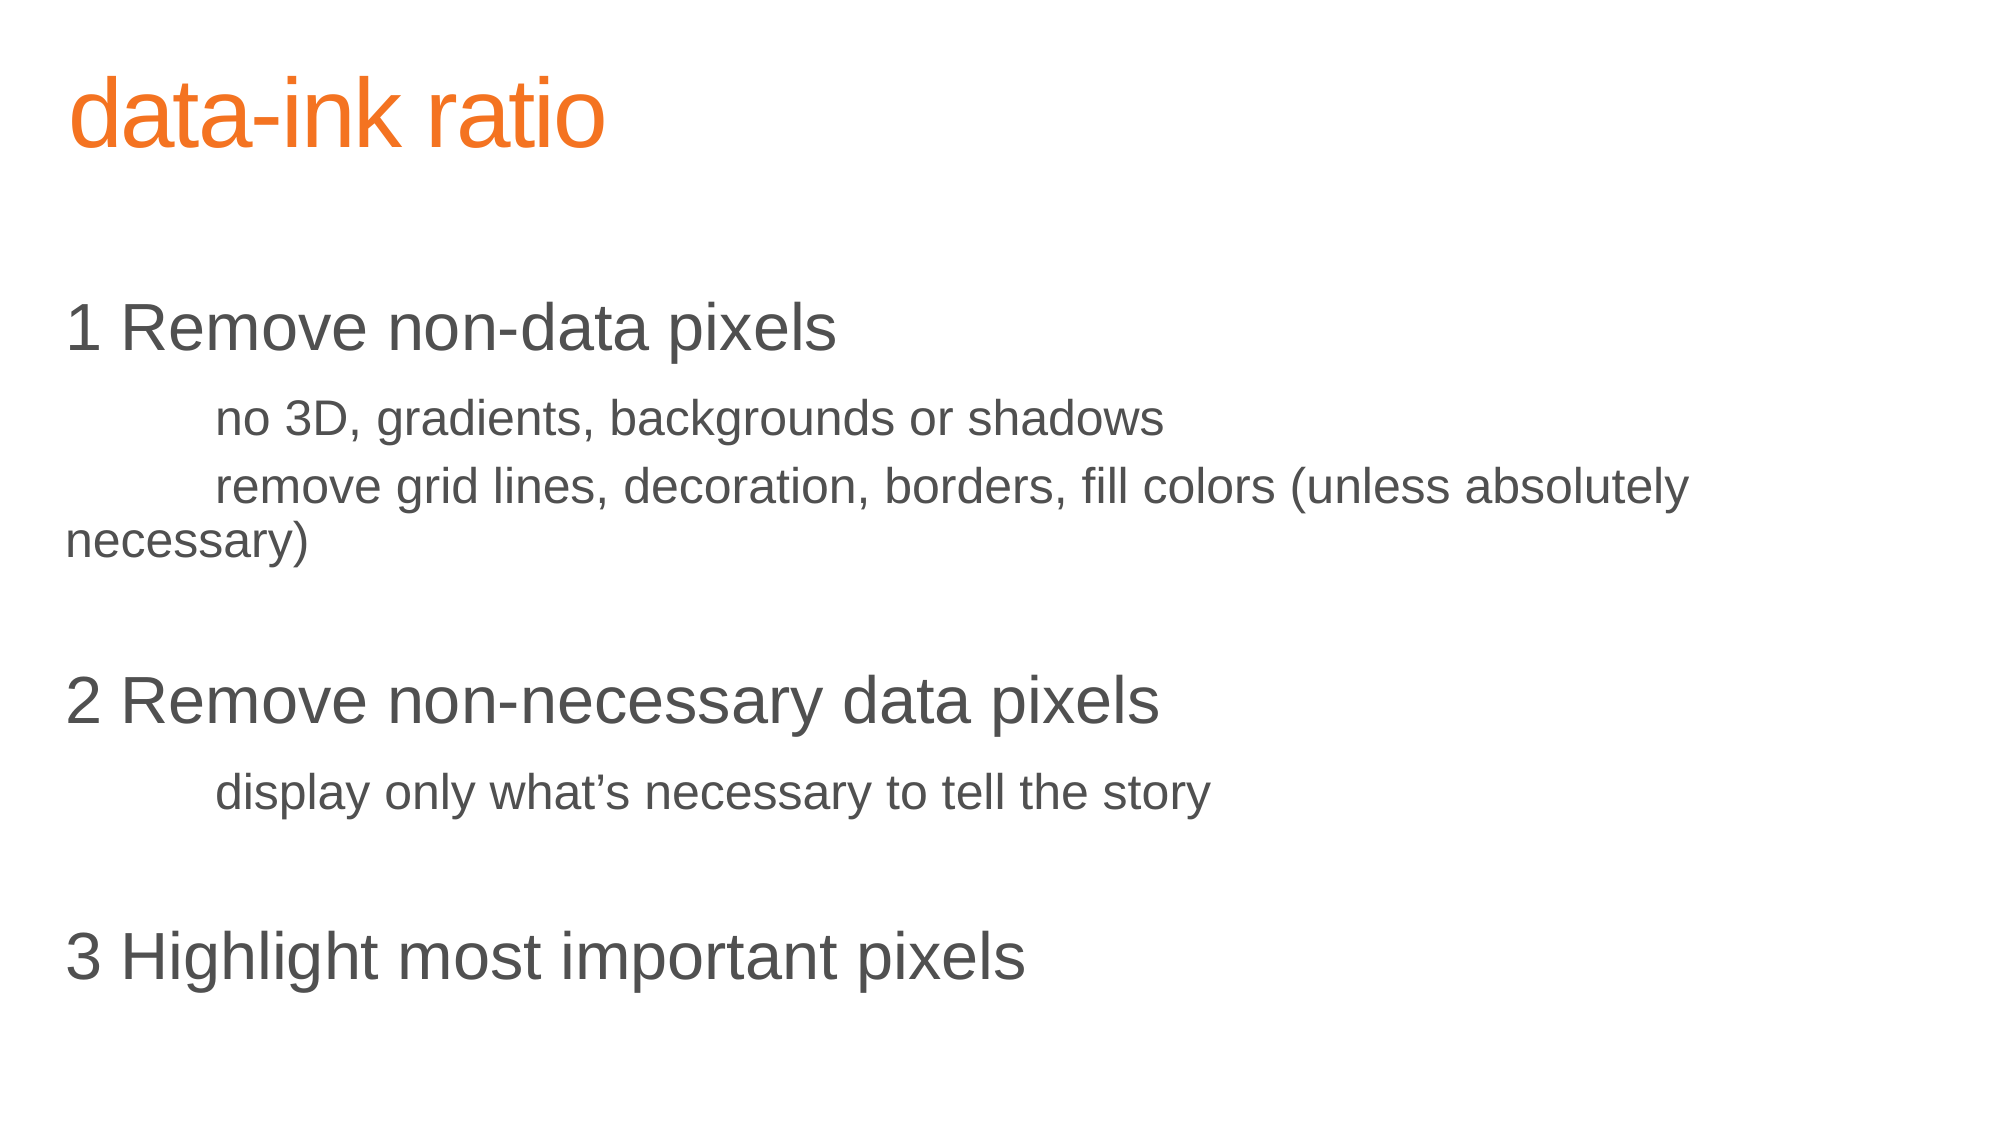

# data-ink ratio
1 Remove non-data pixels
	no 3D, gradients, backgrounds or shadows
	remove grid lines, decoration, borders, fill colors (unless absolutely necessary)

2 Remove non-necessary data pixels
	display only what’s necessary to tell the story

3 Highlight most important pixels